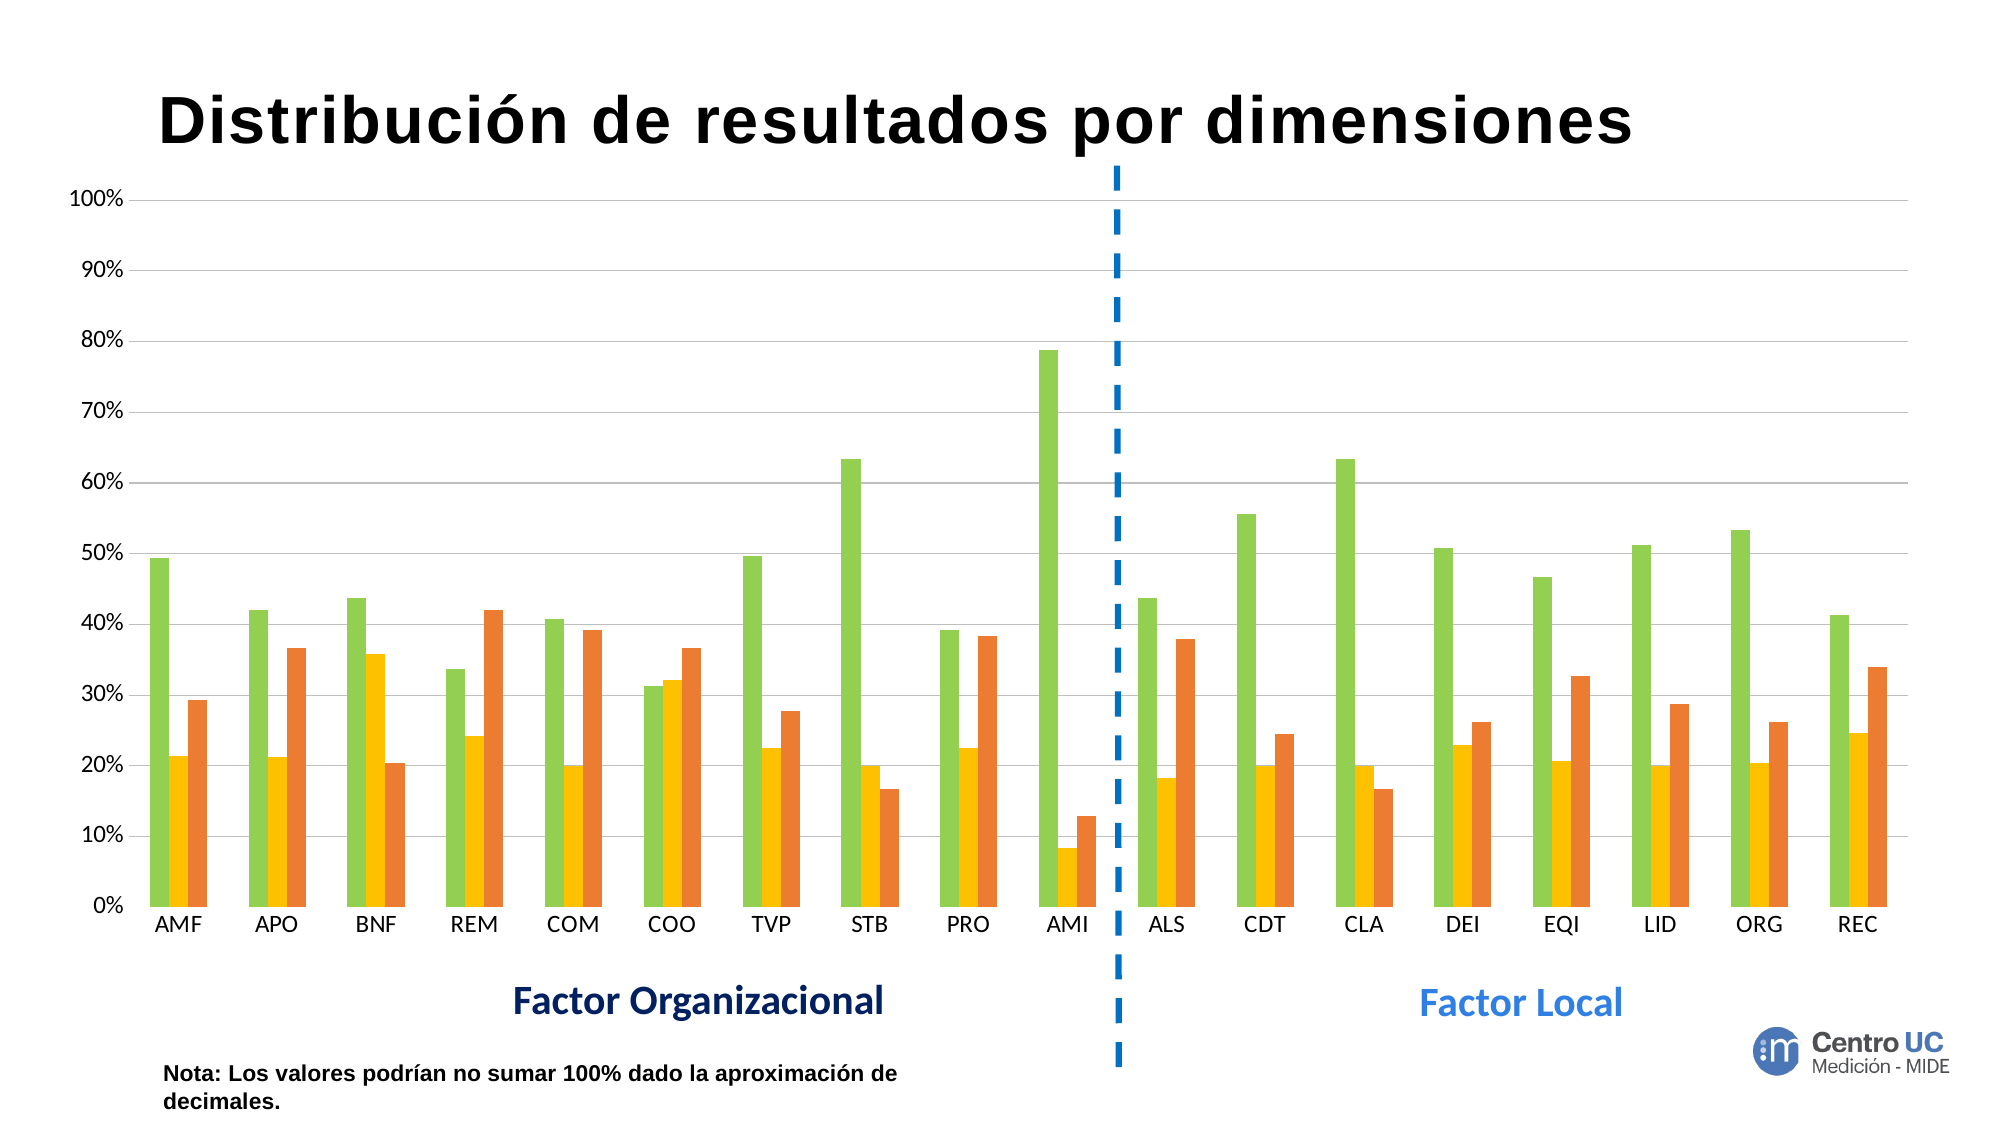

# Distribución de resultados por dimensiones

### Chart

| Category | Apreciación Positiva | Apreciación Neutra | Apreciación Negativa |
|---|---|---|---|
| AMF | 0.49333333333333335 | 0.21333333333333335 | 0.29333333333333333 |
| APO | 0.42083333333333334 | 0.2125 | 0.36666666666666664 |
| BNF | 0.4375 | 0.35833333333333334 | 0.20416666666666666 |
| REM | 0.3375 | 0.24166666666666667 | 0.42083333333333334 |
| COM | 0.4083333333333333 | 0.2 | 0.39166666666666666 |
| COO | 0.3125 | 0.32083333333333336 | 0.36666666666666664 |
| TVP | 0.49722222222222223 | 0.225 | 0.2777777777777778 |
| STB | 0.6333333333333333 | 0.2 | 0.16666666666666666 |
| PRO | 0.39166666666666666 | 0.225 | 0.38333333333333336 |
| AMI | 0.7875 | 0.08333333333333333 | 0.12916666666666668 |
| ALS | 0.4375 | 0.18333333333333332 | 0.37916666666666665 |
| CDT | 0.5555555555555556 | 0.2 | 0.24444444444444444 |
| CLA | 0.6333333333333333 | 0.2 | 0.16666666666666666 |
| DEI | 0.5083333333333333 | 0.22916666666666666 | 0.2625 |
| EQI | 0.4666666666666667 | 0.20666666666666667 | 0.32666666666666666 |
| LID | 0.512962962962963 | 0.2 | 0.28703703703703703 |
| ORG | 0.5333333333333333 | 0.20416666666666666 | 0.2625 |
| REC | 0.41333333333333333 | 0.24666666666666667 | 0.34 |
Factor Organizacional
Factor Local
Nota: Los valores podrían no sumar 100% dado la aproximación de decimales.